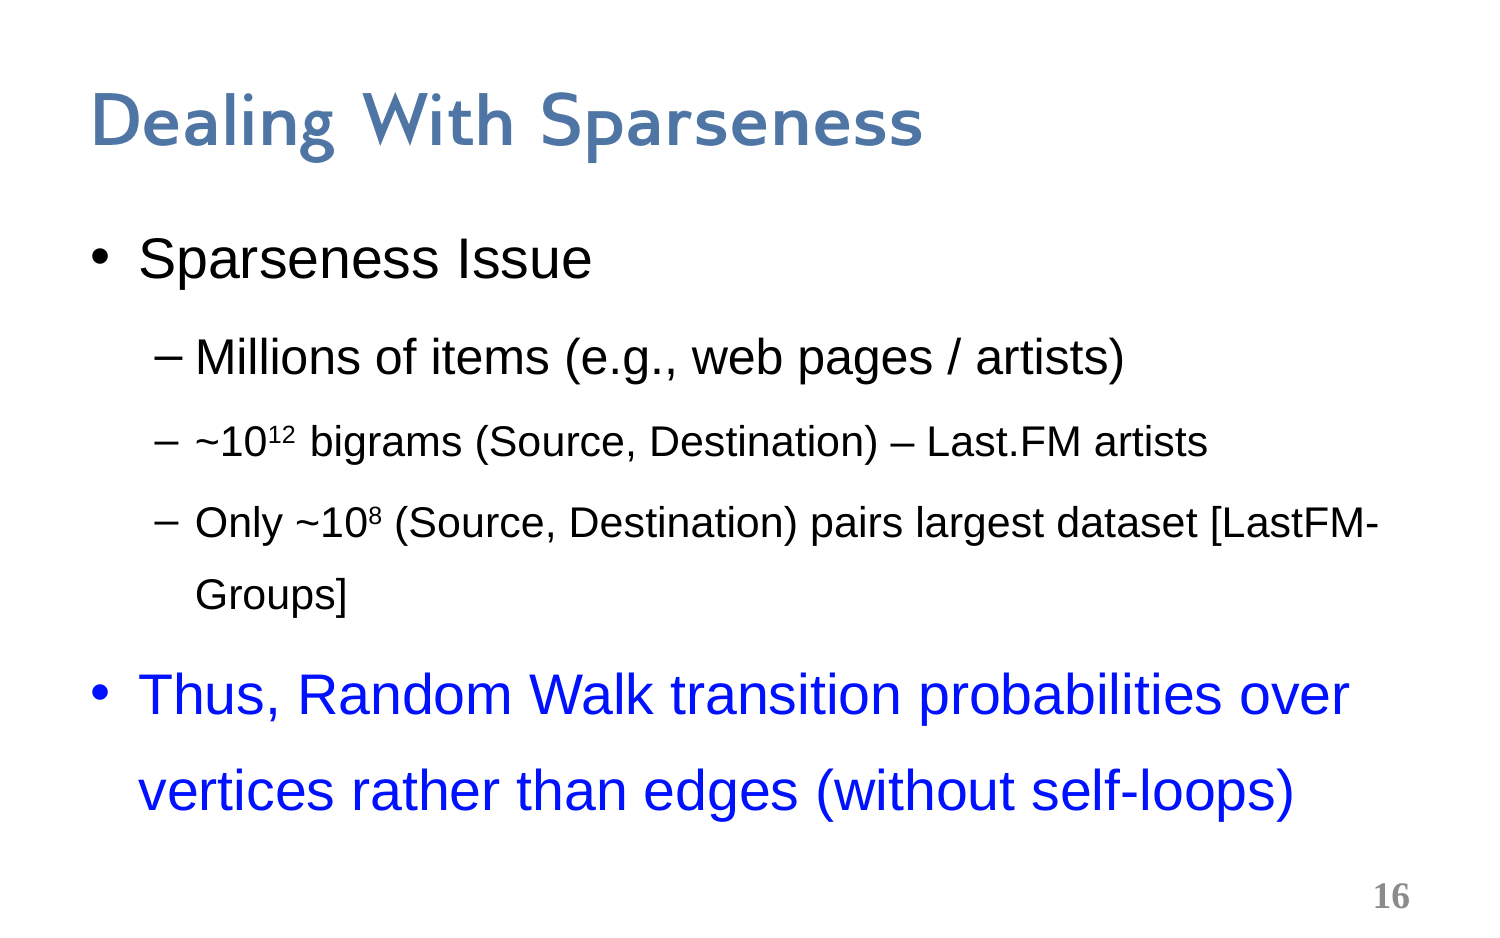

# Dealing With Sparseness
Sparseness Issue
Millions of items (e.g., web pages / artists)
~1012  bigrams (Source, Destination) – Last.FM artists
Only ~108 (Source, Destination) pairs largest dataset [LastFM-Groups]
Thus, Random Walk transition probabilities over vertices rather than edges (without self-loops)

16